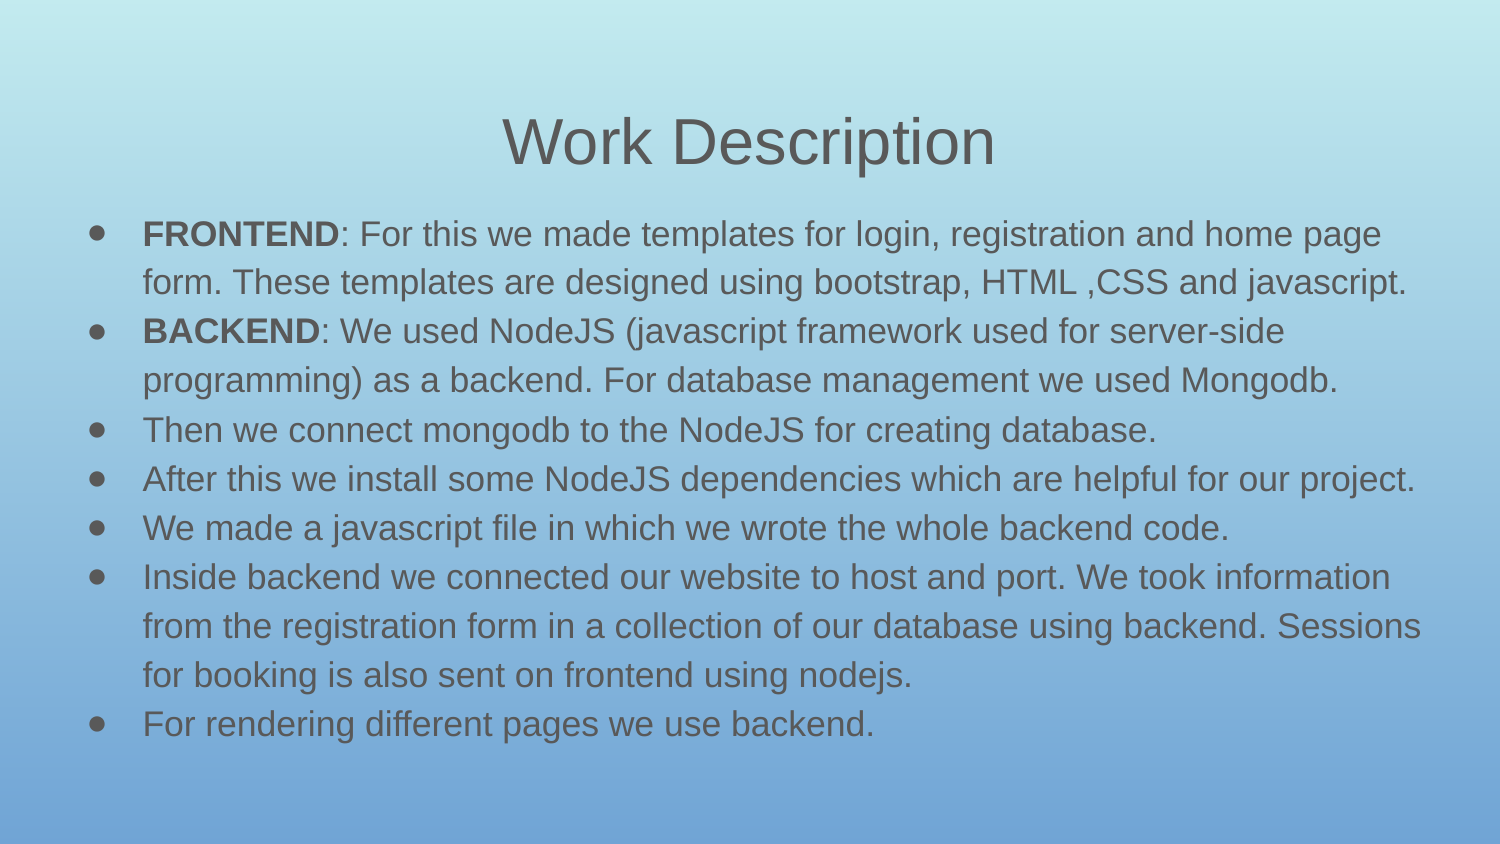

# Work Description
FRONTEND: For this we made templates for login, registration and home page form. These templates are designed using bootstrap, HTML ,CSS and javascript.
BACKEND: We used NodeJS (javascript framework used for server-side programming) as a backend. For database management we used Mongodb.
Then we connect mongodb to the NodeJS for creating database.
After this we install some NodeJS dependencies which are helpful for our project.
We made a javascript file in which we wrote the whole backend code.
Inside backend we connected our website to host and port. We took information from the registration form in a collection of our database using backend. Sessions for booking is also sent on frontend using nodejs.
For rendering different pages we use backend.